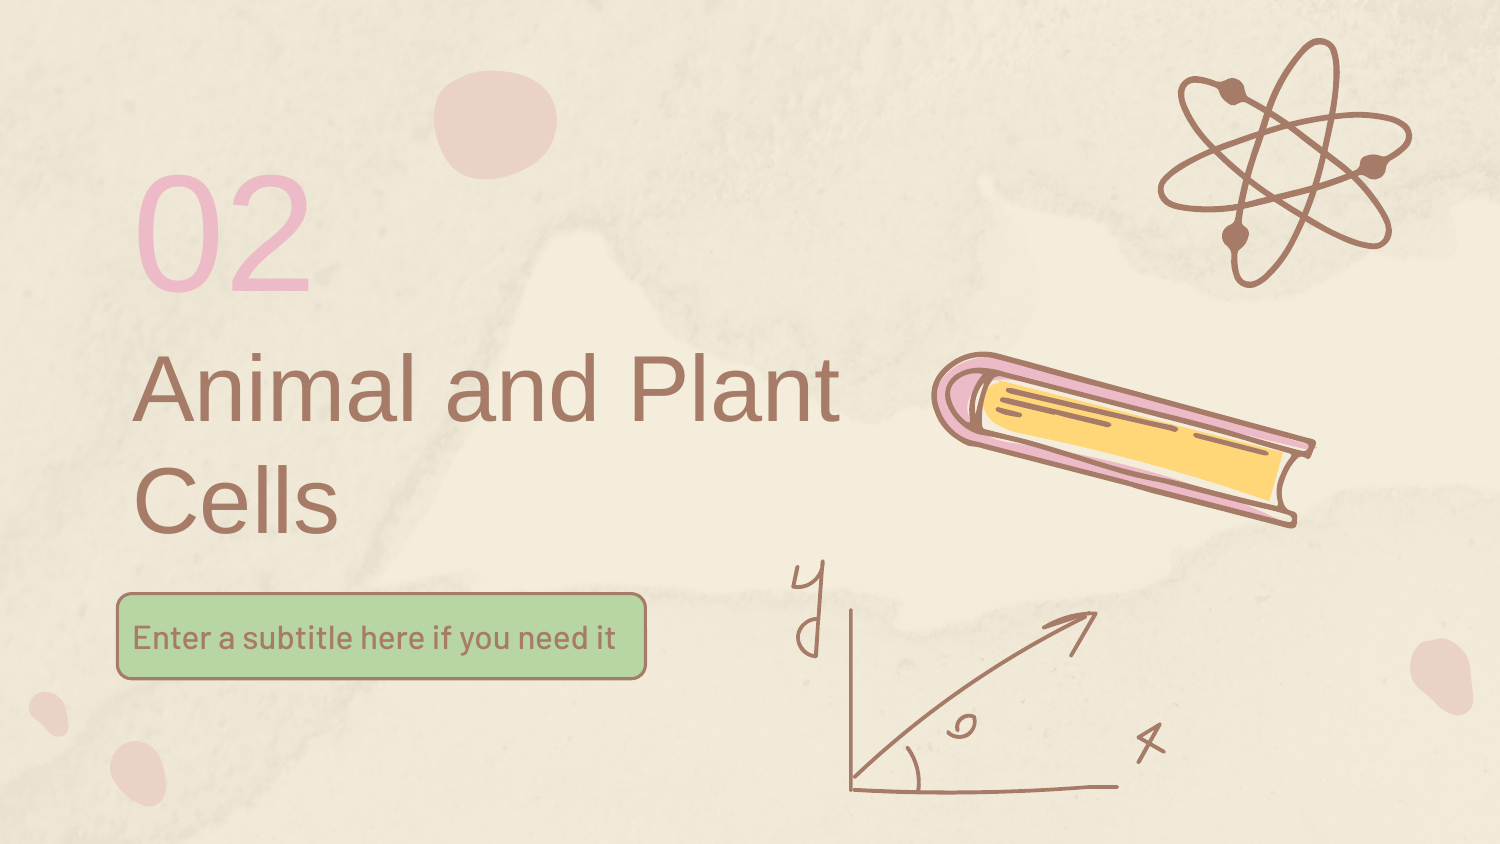

02
# Animal and Plant Cells

Enter a subtitle here if you need it